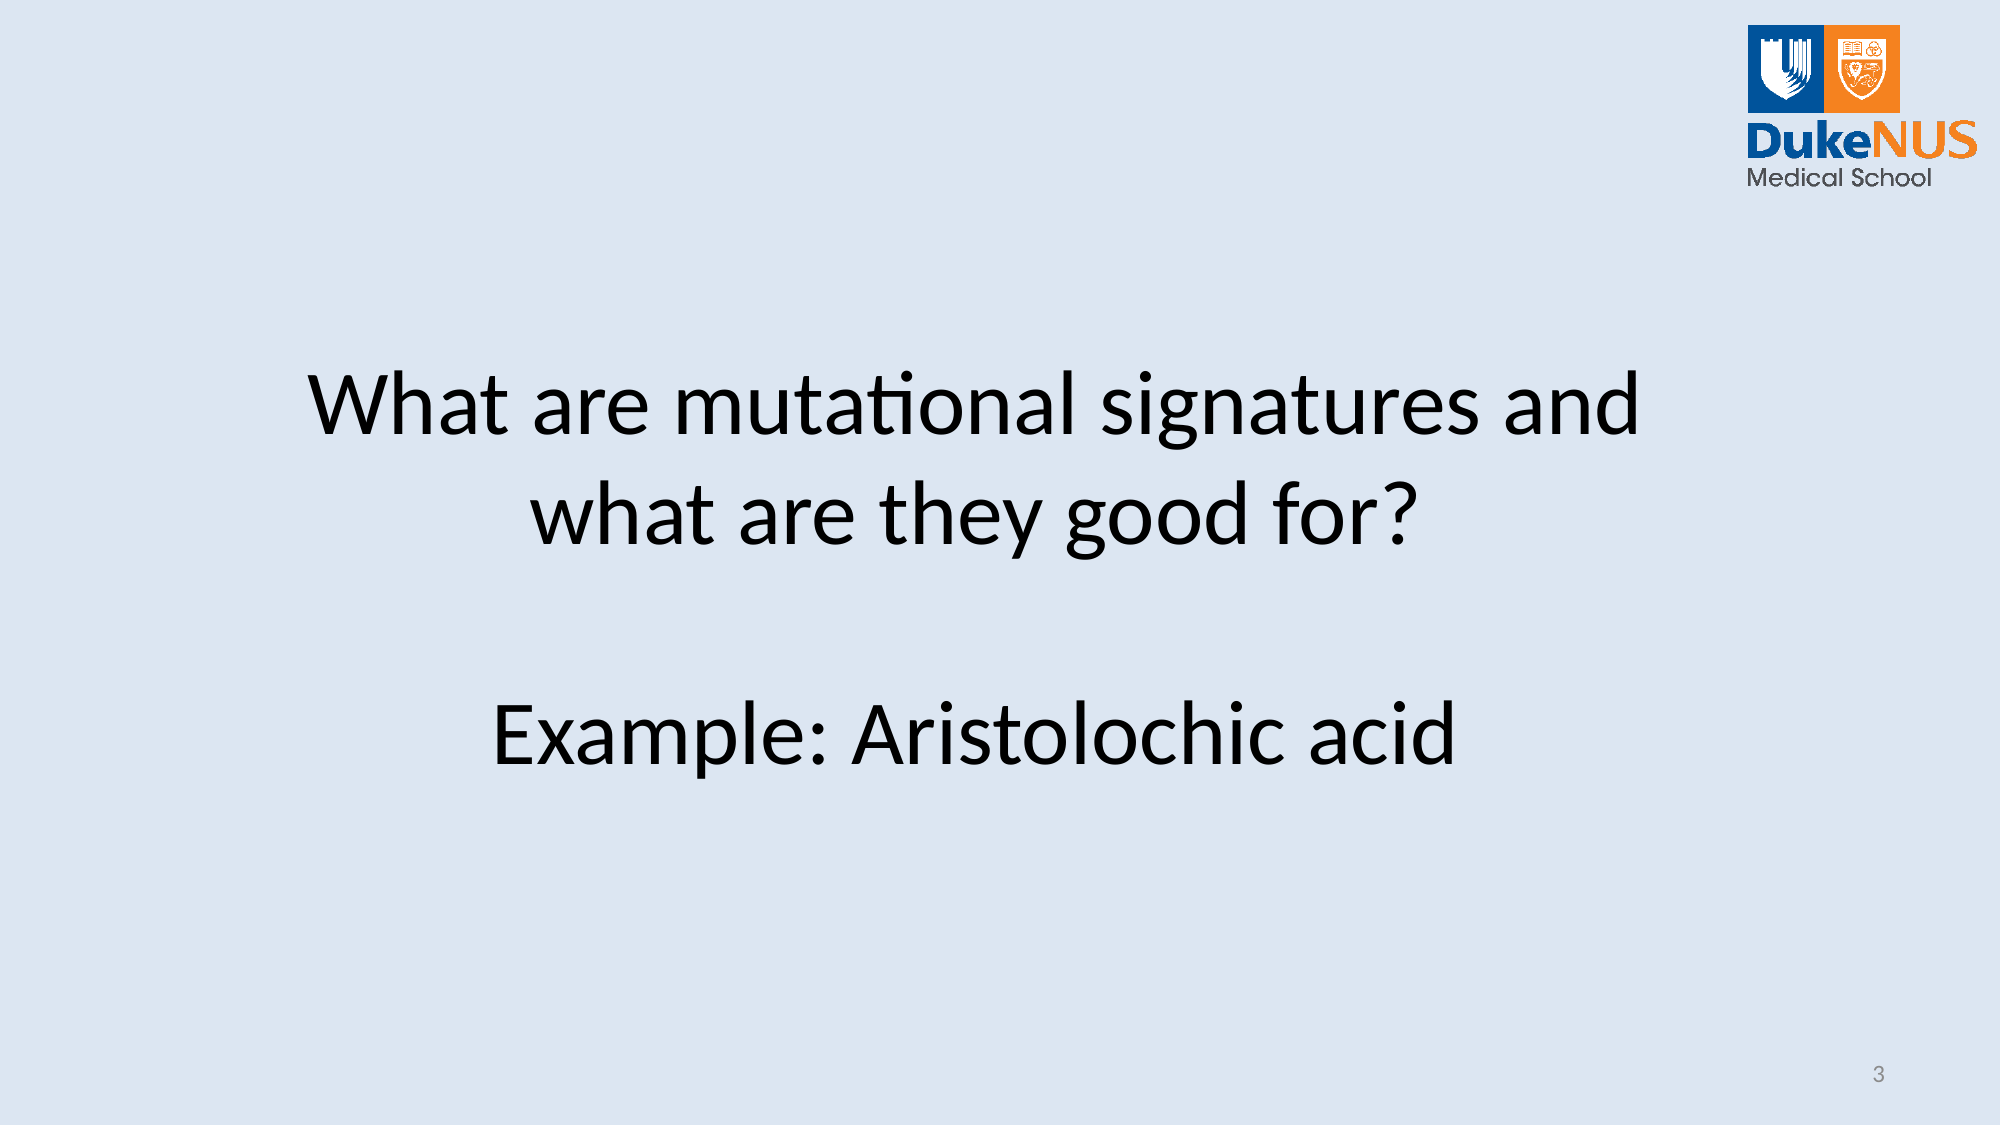

# What are mutational signatures and what are they good for? Example: Aristolochic acid
3